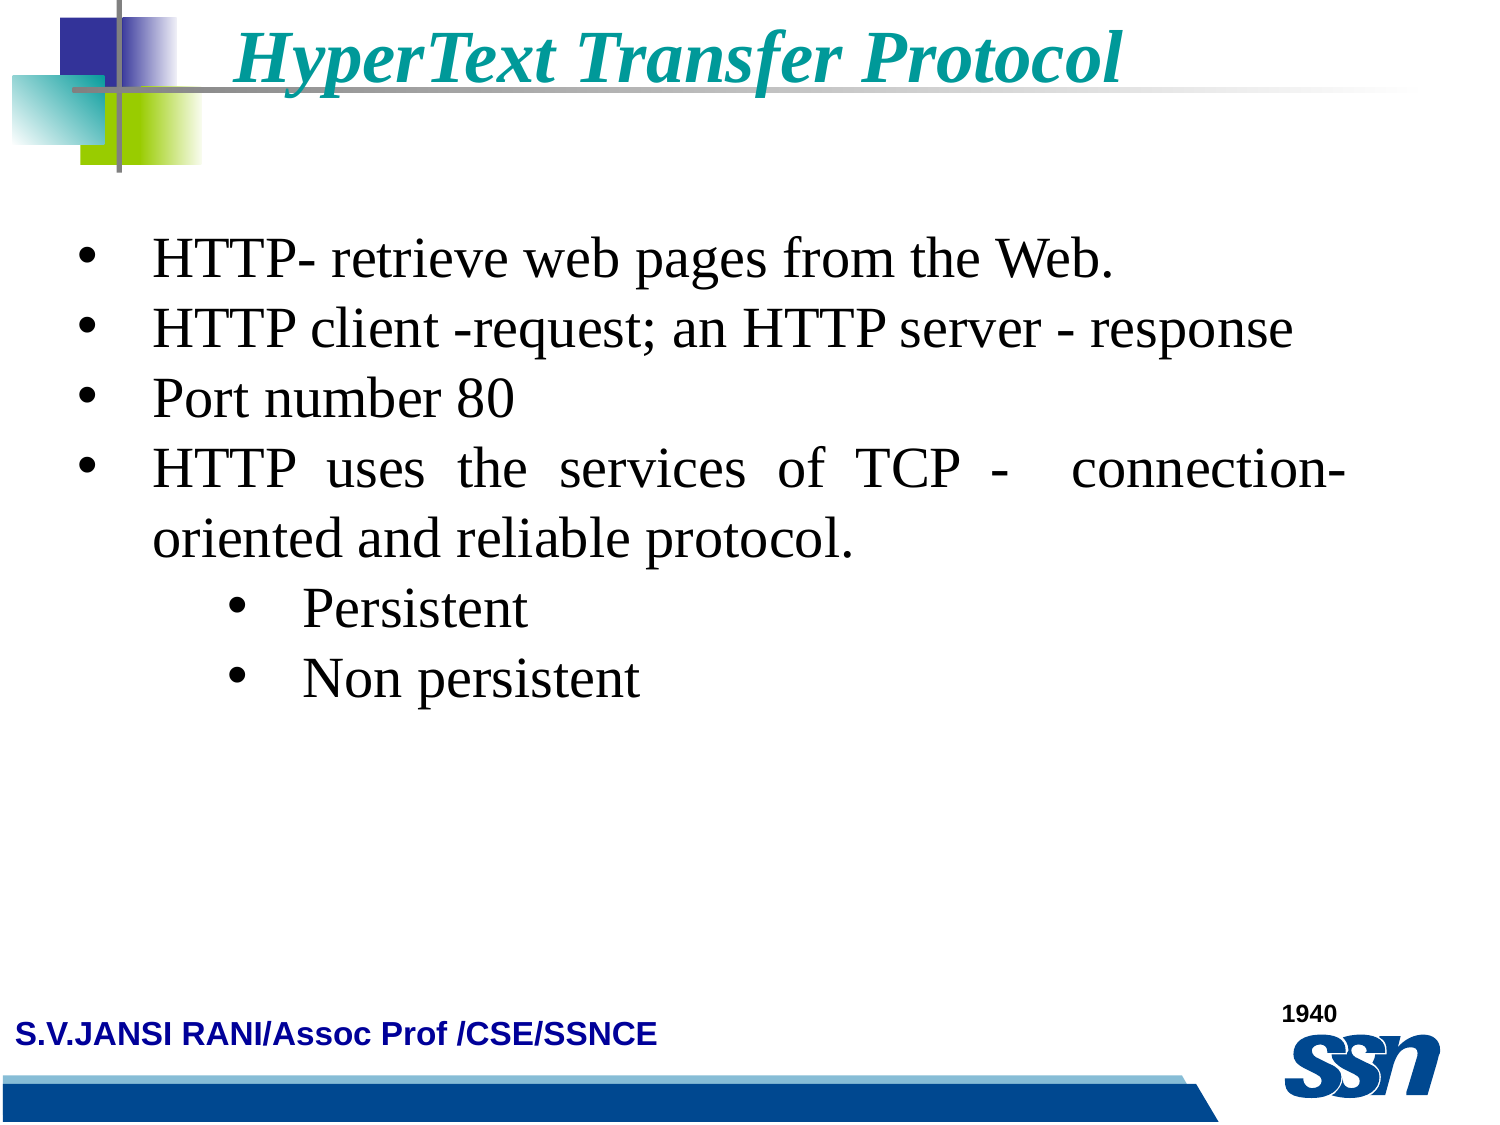

HyperText Transfer Protocol

HTTP- retrieve web pages from the Web.
HTTP client -request; an HTTP server - response
Port number 80
HTTP uses the services of TCP -  connection-oriented and reliable protocol.
Persistent
Non persistent